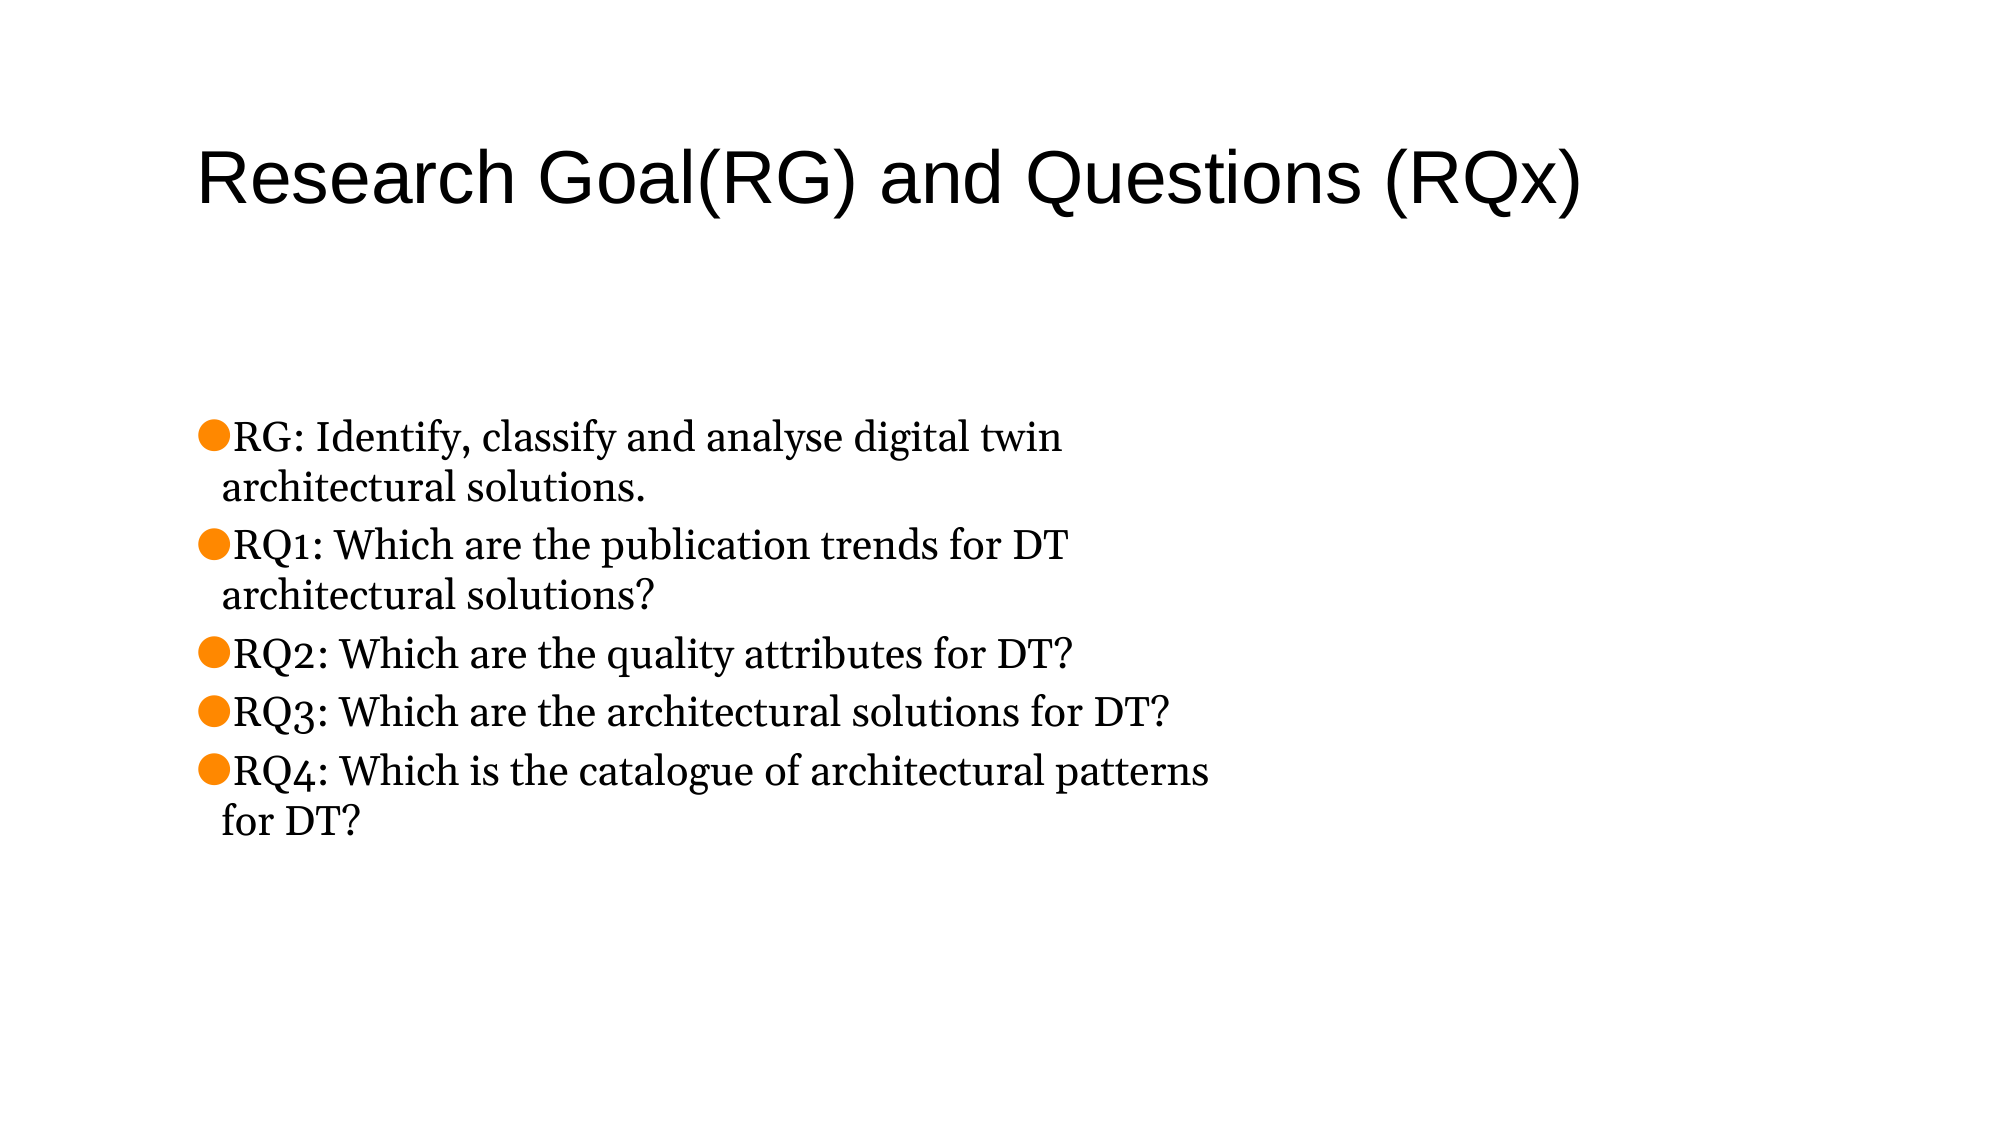

# Research Goal(RG) and Questions (RQx)
RG: Identify, classify and analyse digital twin architectural solutions.
RQ1: Which are the publication trends for DT architectural solutions?
RQ2: Which are the quality attributes for DT?
RQ3: Which are the architectural solutions for DT?
RQ4: Which is the catalogue of architectural patterns for DT?
3